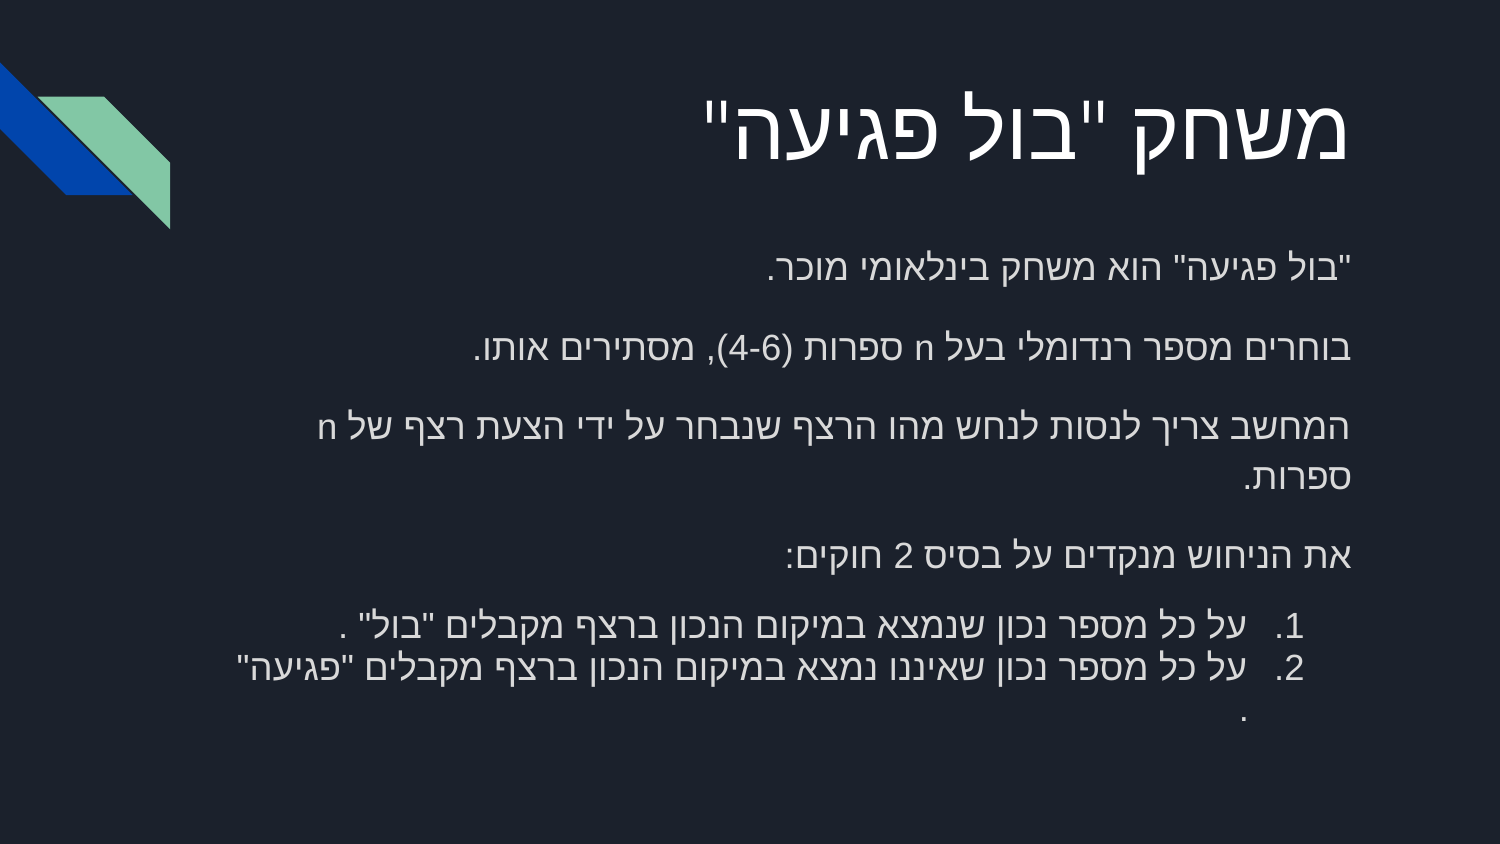

# משחק "בול פגיעה"
"בול פגיעה" הוא משחק בינלאומי מוכר.
בוחרים מספר רנדומלי בעל n ספרות (4-6), מסתירים אותו.
המחשב צריך לנסות לנחש מהו הרצף שנבחר על ידי הצעת רצף של n ספרות.
את הניחוש מנקדים על בסיס 2 חוקים:
על כל מספר נכון שנמצא במיקום הנכון ברצף מקבלים "בול" .
על כל מספר נכון שאיננו נמצא במיקום הנכון ברצף מקבלים "פגיעה" .